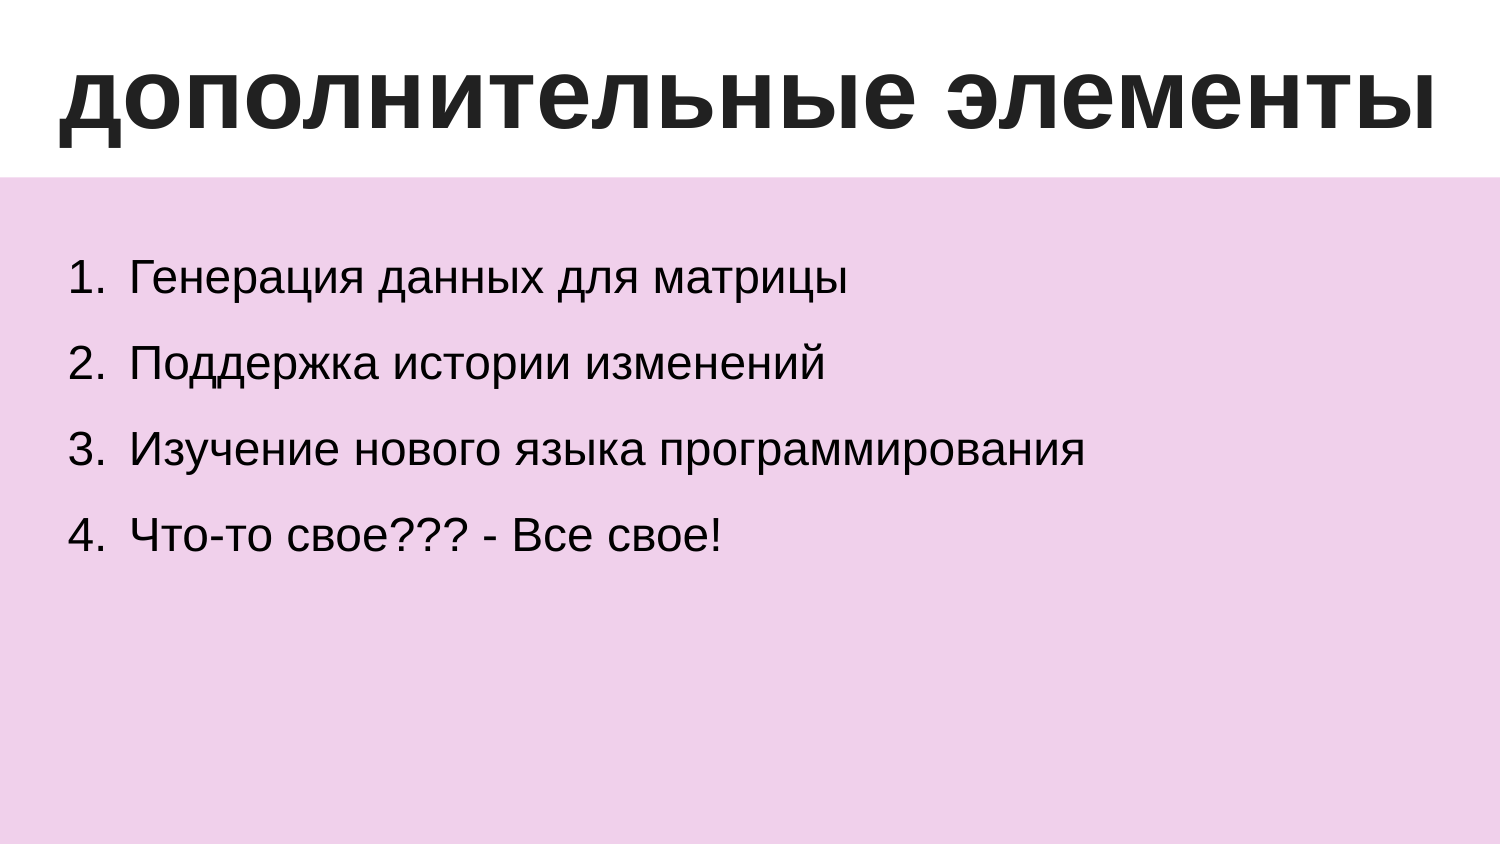

# дополнительные элементы
Генерация данных для матрицы
Поддержка истории изменений
Изучение нового языка программирования
Что-то свое??? - Все свое!